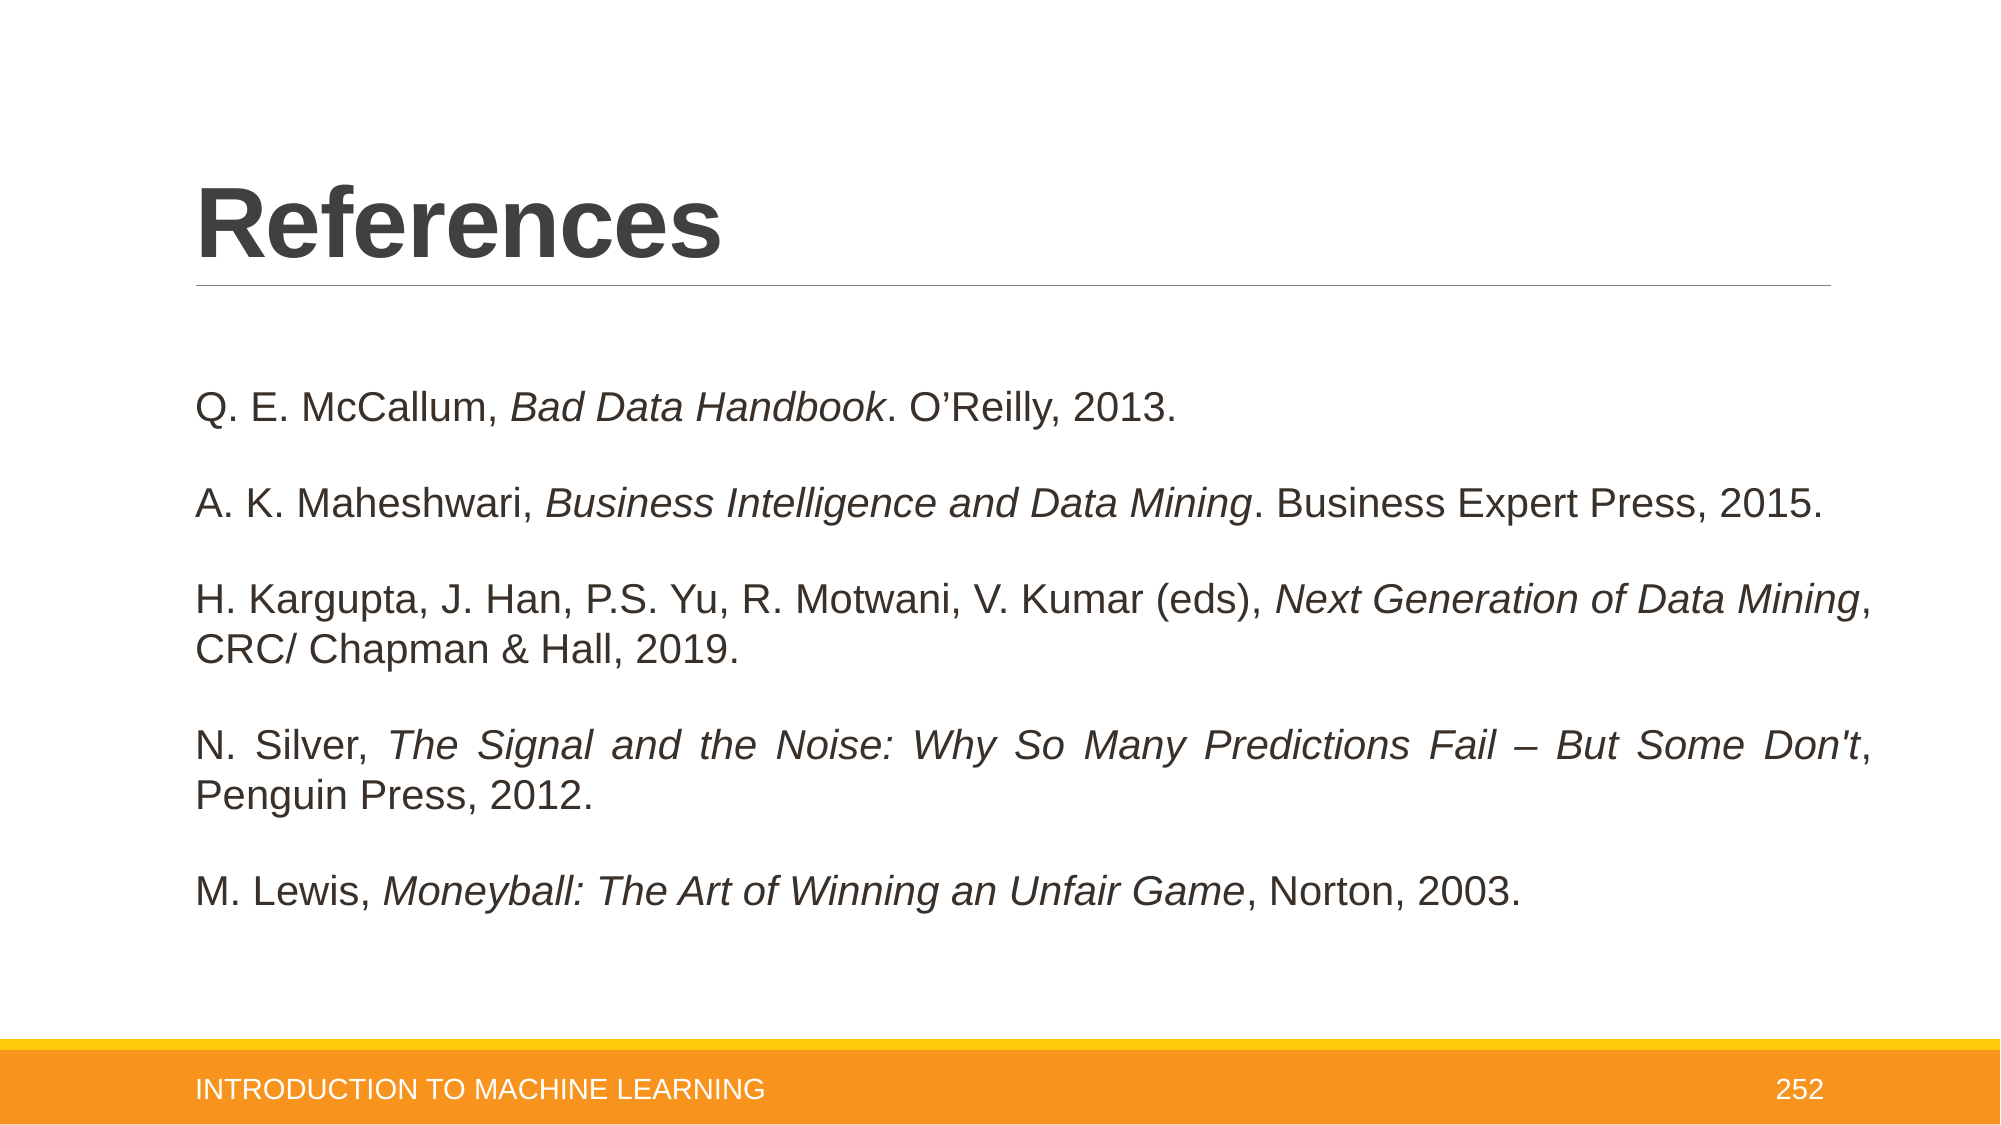

# References
Q. E. McCallum, Bad Data Handbook. O’Reilly, 2013.
A. K. Maheshwari, Business Intelligence and Data Mining. Business Expert Press, 2015.
H. Kargupta, J. Han, P.S. Yu, R. Motwani, V. Kumar (eds), Next Generation of Data Mining, CRC/ Chapman & Hall, 2019.
N. Silver, The Signal and the Noise: Why So Many Predictions Fail – But Some Don't, Penguin Press, 2012.
M. Lewis, Moneyball: The Art of Winning an Unfair Game, Norton, 2003.
INTRODUCTION TO MACHINE LEARNING
252